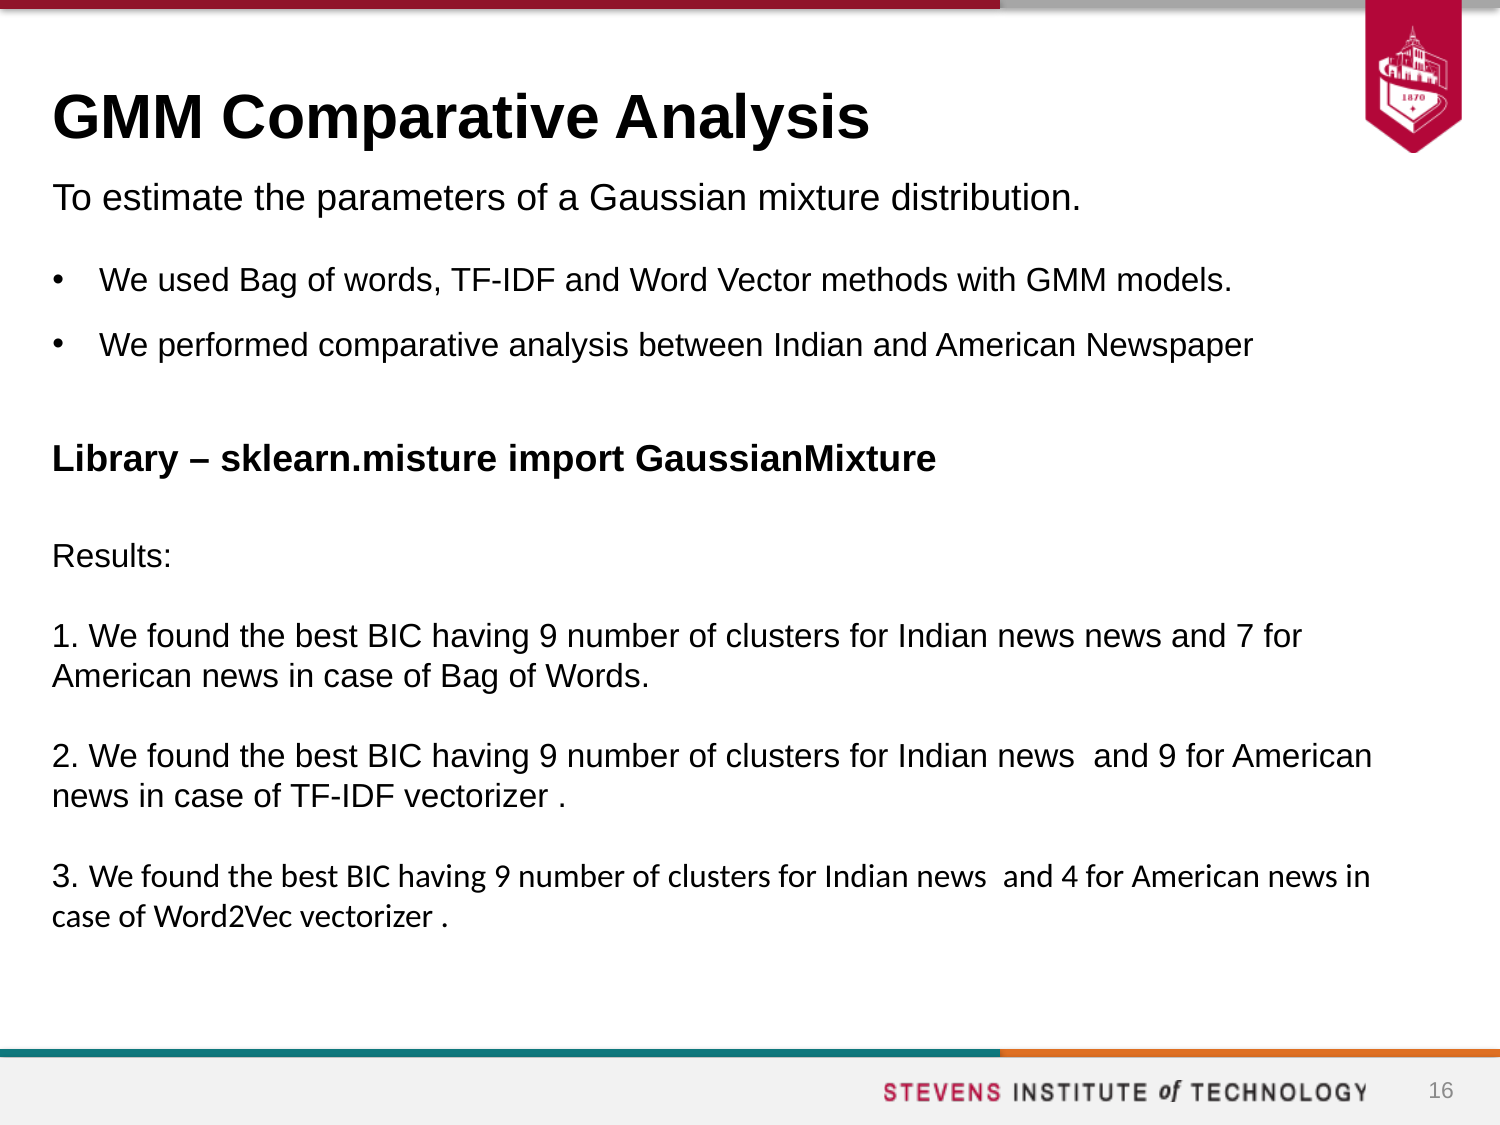

# GMM Comparative Analysis
To estimate the parameters of a Gaussian mixture distribution.

We used Bag of words, TF-IDF and Word Vector methods with GMM models.
We performed comparative analysis between Indian and American Newspaper
Library – sklearn.misture import GaussianMixture
Results:

1. We found the best BIC having 9 number of clusters for Indian news news and 7 for American news in case of Bag of Words.

2. We found the best BIC having 9 number of clusters for Indian news  and 9 for American news in case of TF-IDF vectorizer .

3. We found the best BIC having 9 number of clusters for Indian news  and 4 for American news in case of Word2Vec vectorizer .

16